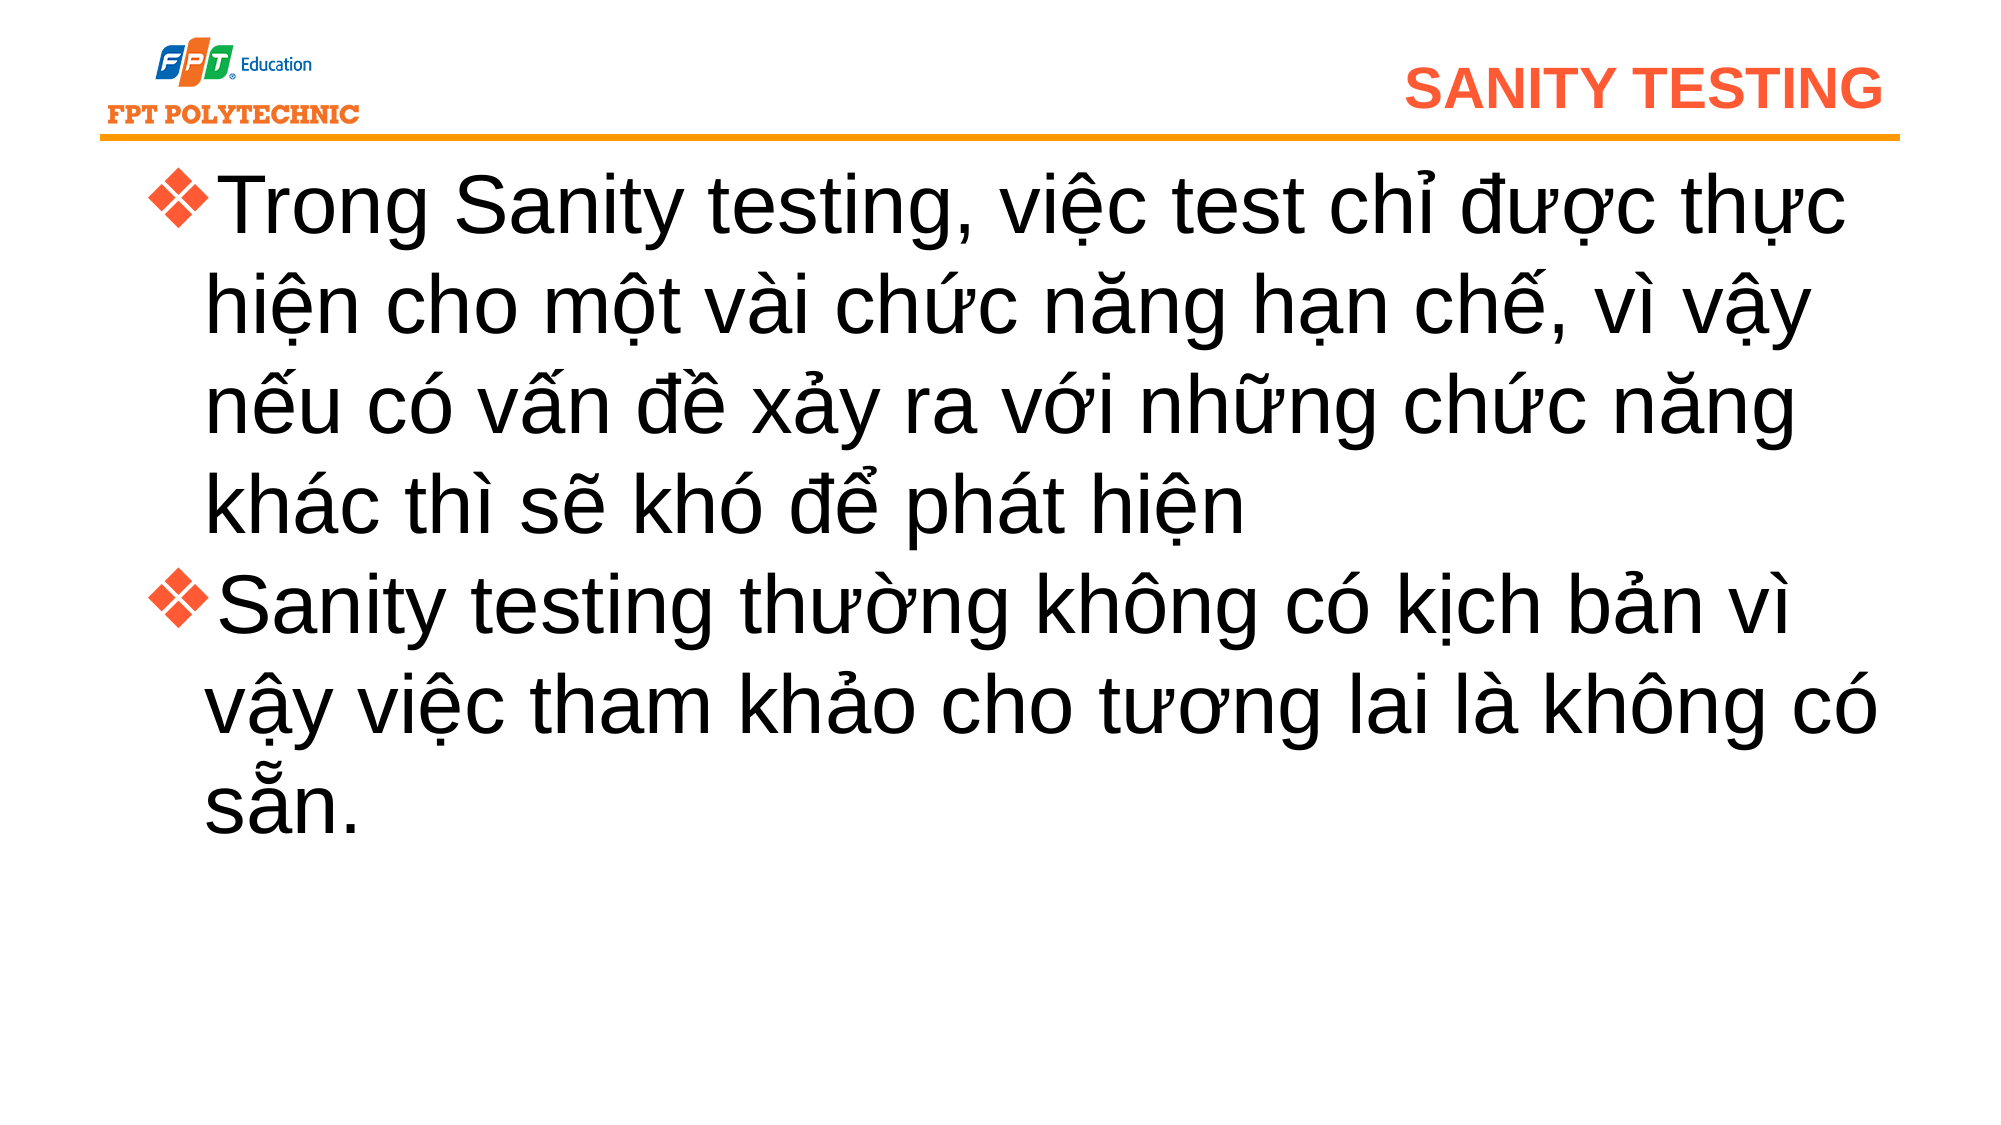

# sanity testing
Trong Sanity testing, việc test chỉ được thực hiện cho một vài chức năng hạn chế, vì vậy nếu có vấn đề xảy ra với những chức năng khác thì sẽ khó để phát hiện
Sanity testing thường không có kịch bản vì vậy việc tham khảo cho tương lai là không có sẵn.